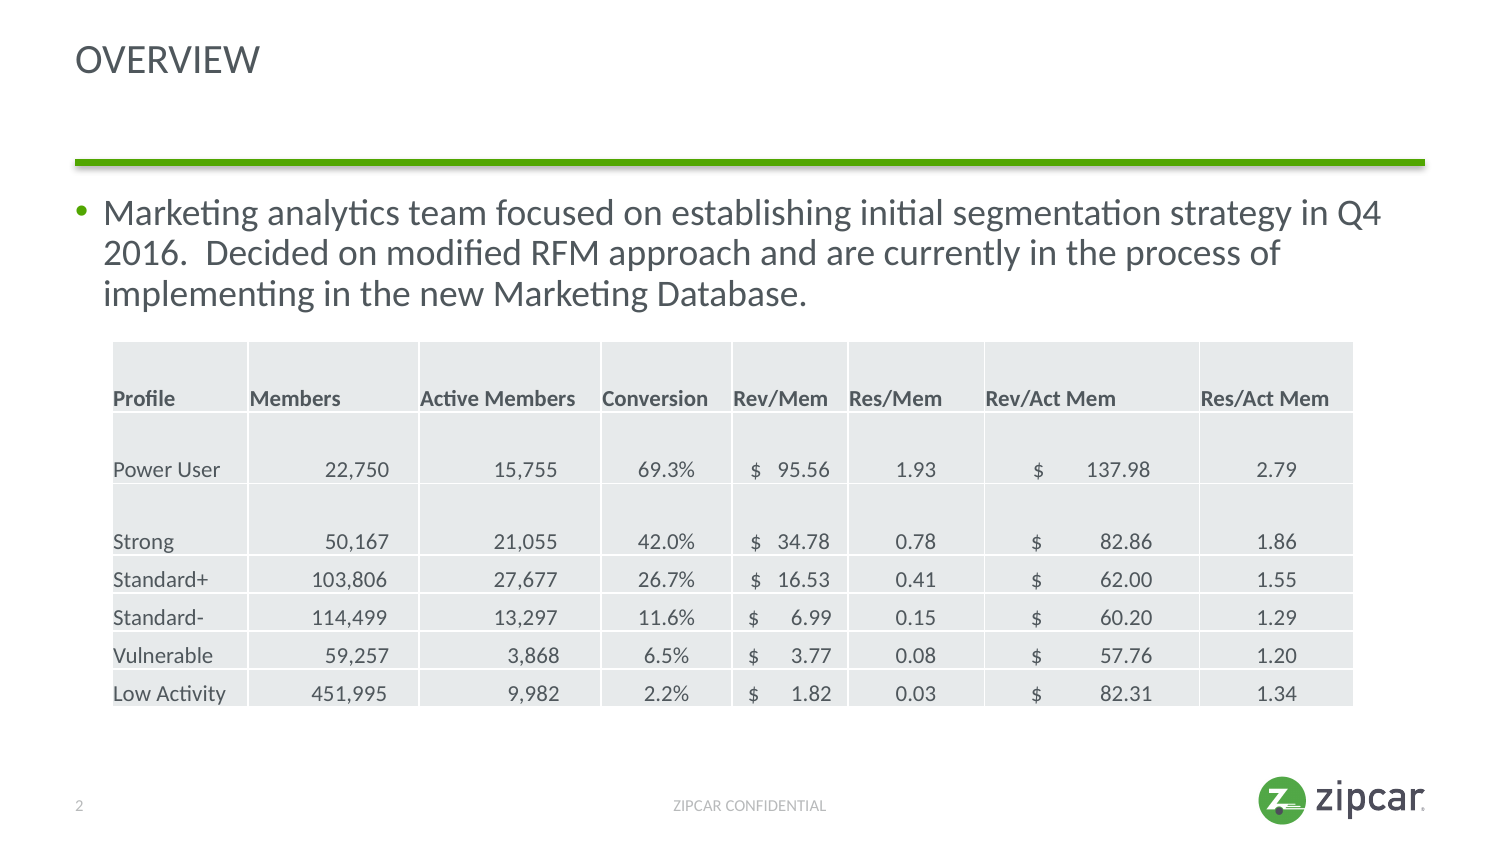

# Overview
Marketing analytics team focused on establishing initial segmentation strategy in Q4 2016.  Decided on modified RFM approach and are currently in the process of implementing in the new Marketing Database.
| Profile | Members | Active Members | Conversion | Rev/Mem | Res/Mem | Rev/Act Mem | Res/Act Mem |
| --- | --- | --- | --- | --- | --- | --- | --- |
| Power User | 22,750 | 15,755 | 69.3% | $ 95.56 | 1.93 | $ 137.98 | 2.79 |
| Strong | 50,167 | 21,055 | 42.0% | $ 34.78 | 0.78 | $ 82.86 | 1.86 |
| Standard+ | 103,806 | 27,677 | 26.7% | $ 16.53 | 0.41 | $ 62.00 | 1.55 |
| Standard- | 114,499 | 13,297 | 11.6% | $ 6.99 | 0.15 | $ 60.20 | 1.29 |
| Vulnerable | 59,257 | 3,868 | 6.5% | $ 3.77 | 0.08 | $ 57.76 | 1.20 |
| Low Activity | 451,995 | 9,982 | 2.2% | $ 1.82 | 0.03 | $ 82.31 | 1.34 |
2
ZIPCAR CONFIDENTIAL